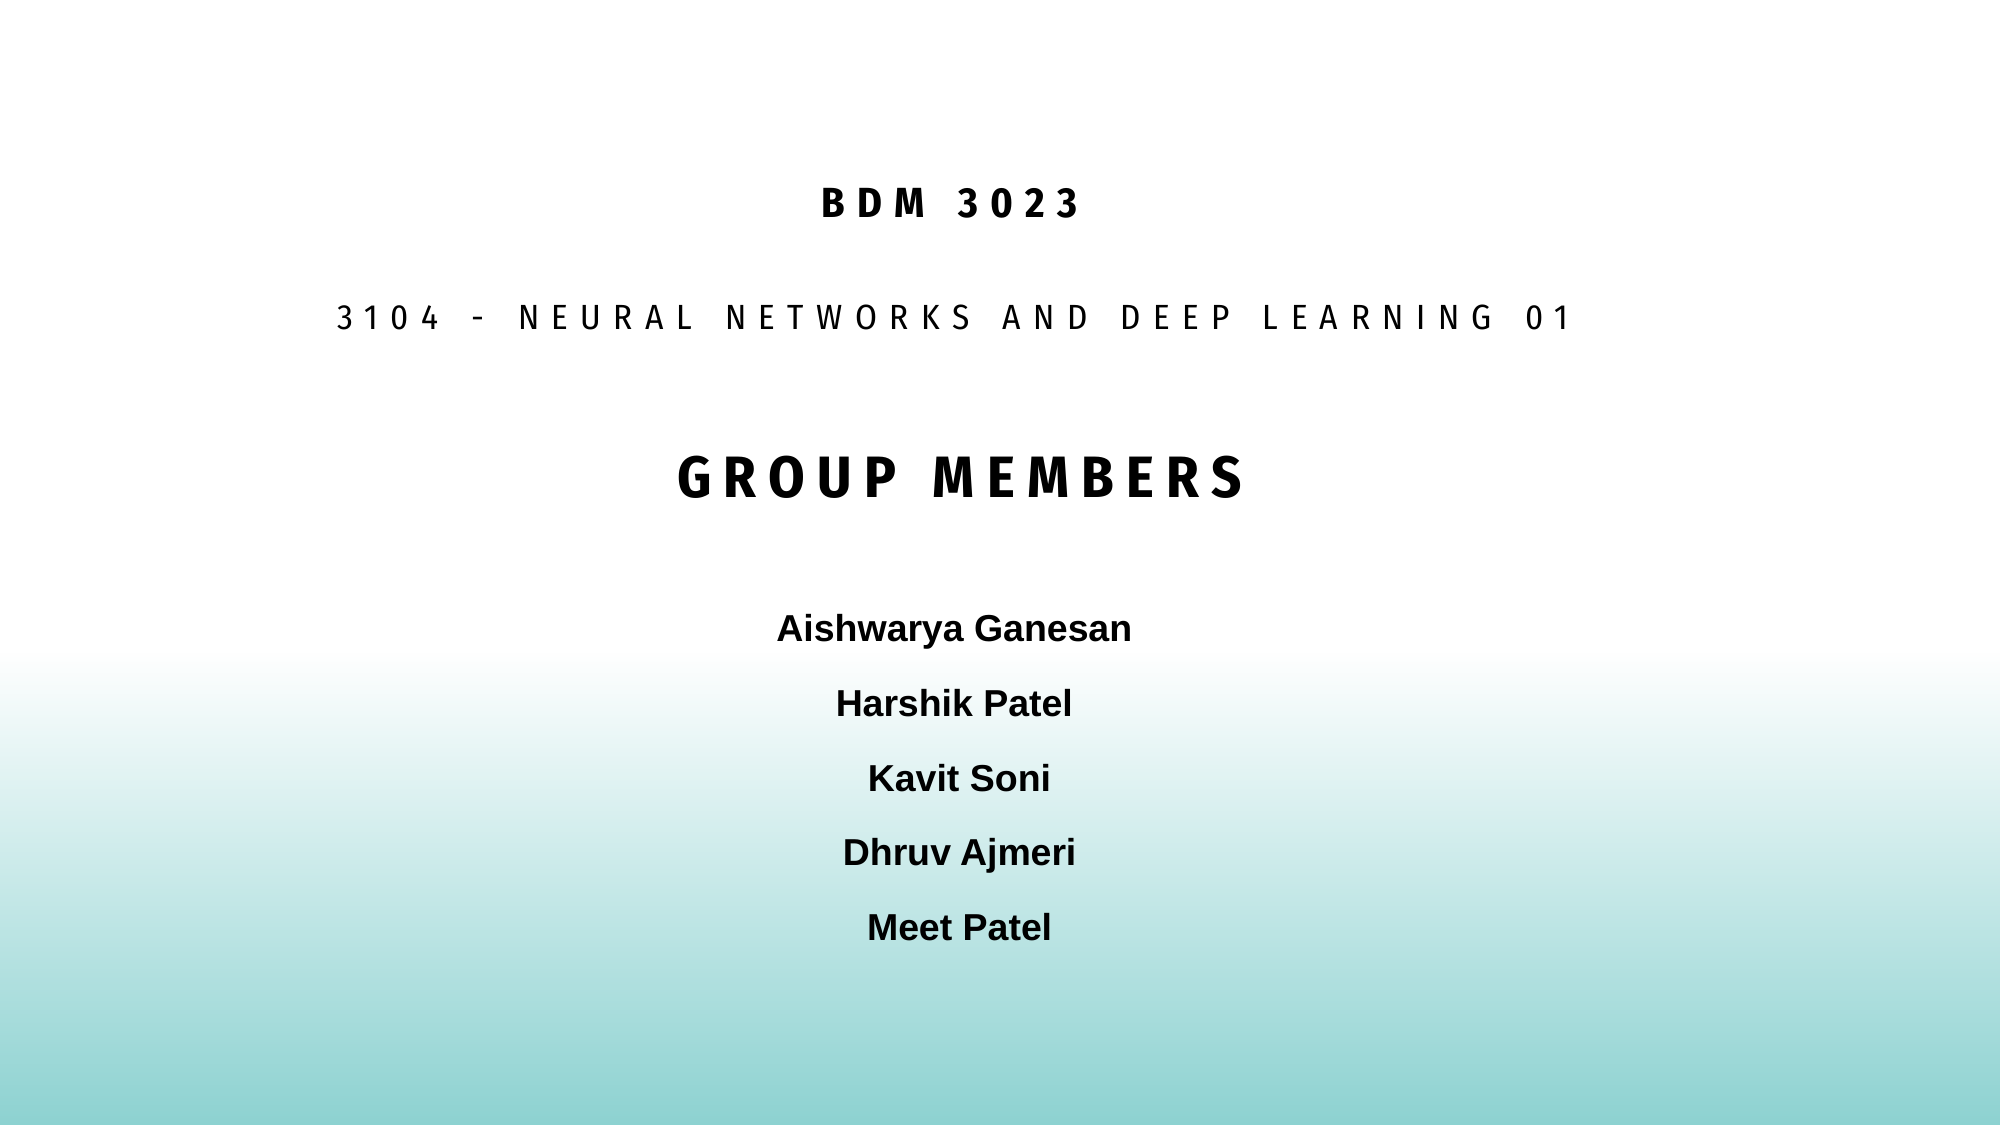

BDM 3023
3104 - Neural Networks and Deep Learning 01
# GROUP MEMBERS
Aishwarya Ganesan
Harshik Patel
Kavit Soni
Dhruv Ajmeri
Meet Patel